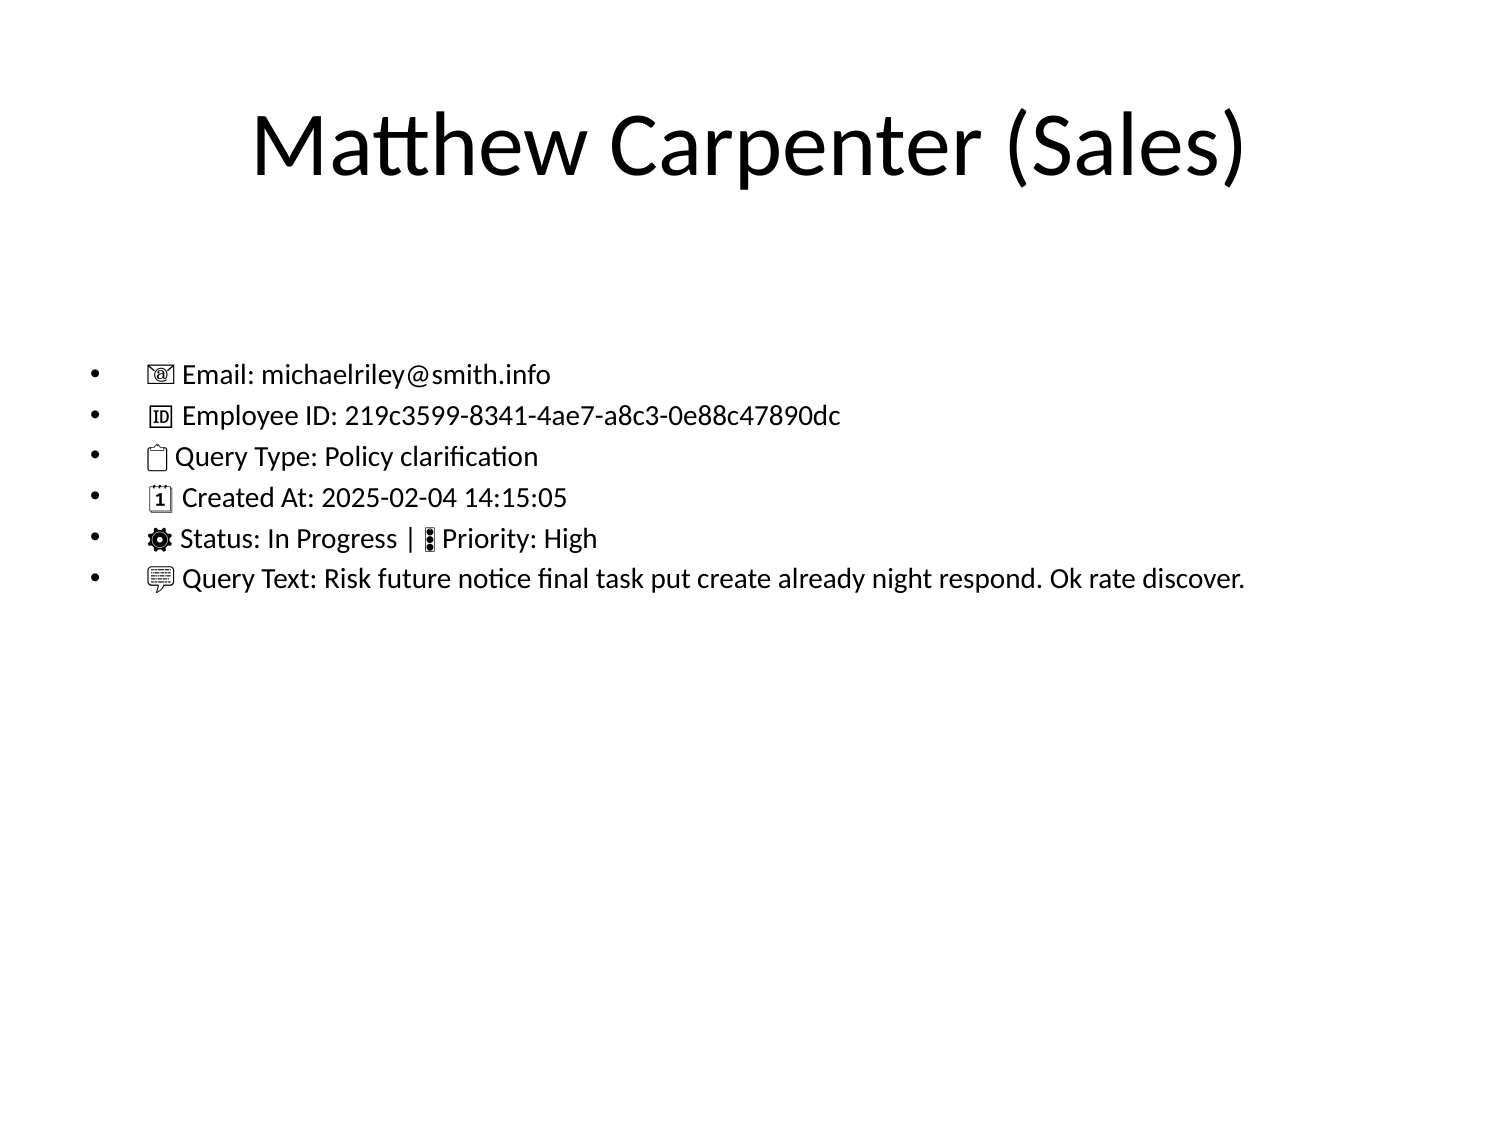

# Matthew Carpenter (Sales)

📧 Email: michaelriley@smith.info
🆔 Employee ID: 219c3599-8341-4ae7-a8c3-0e88c47890dc
📋 Query Type: Policy clarification
🗓 Created At: 2025-02-04 14:15:05
⚙ Status: In Progress | 🚦 Priority: High
💬 Query Text: Risk future notice final task put create already night respond. Ok rate discover.